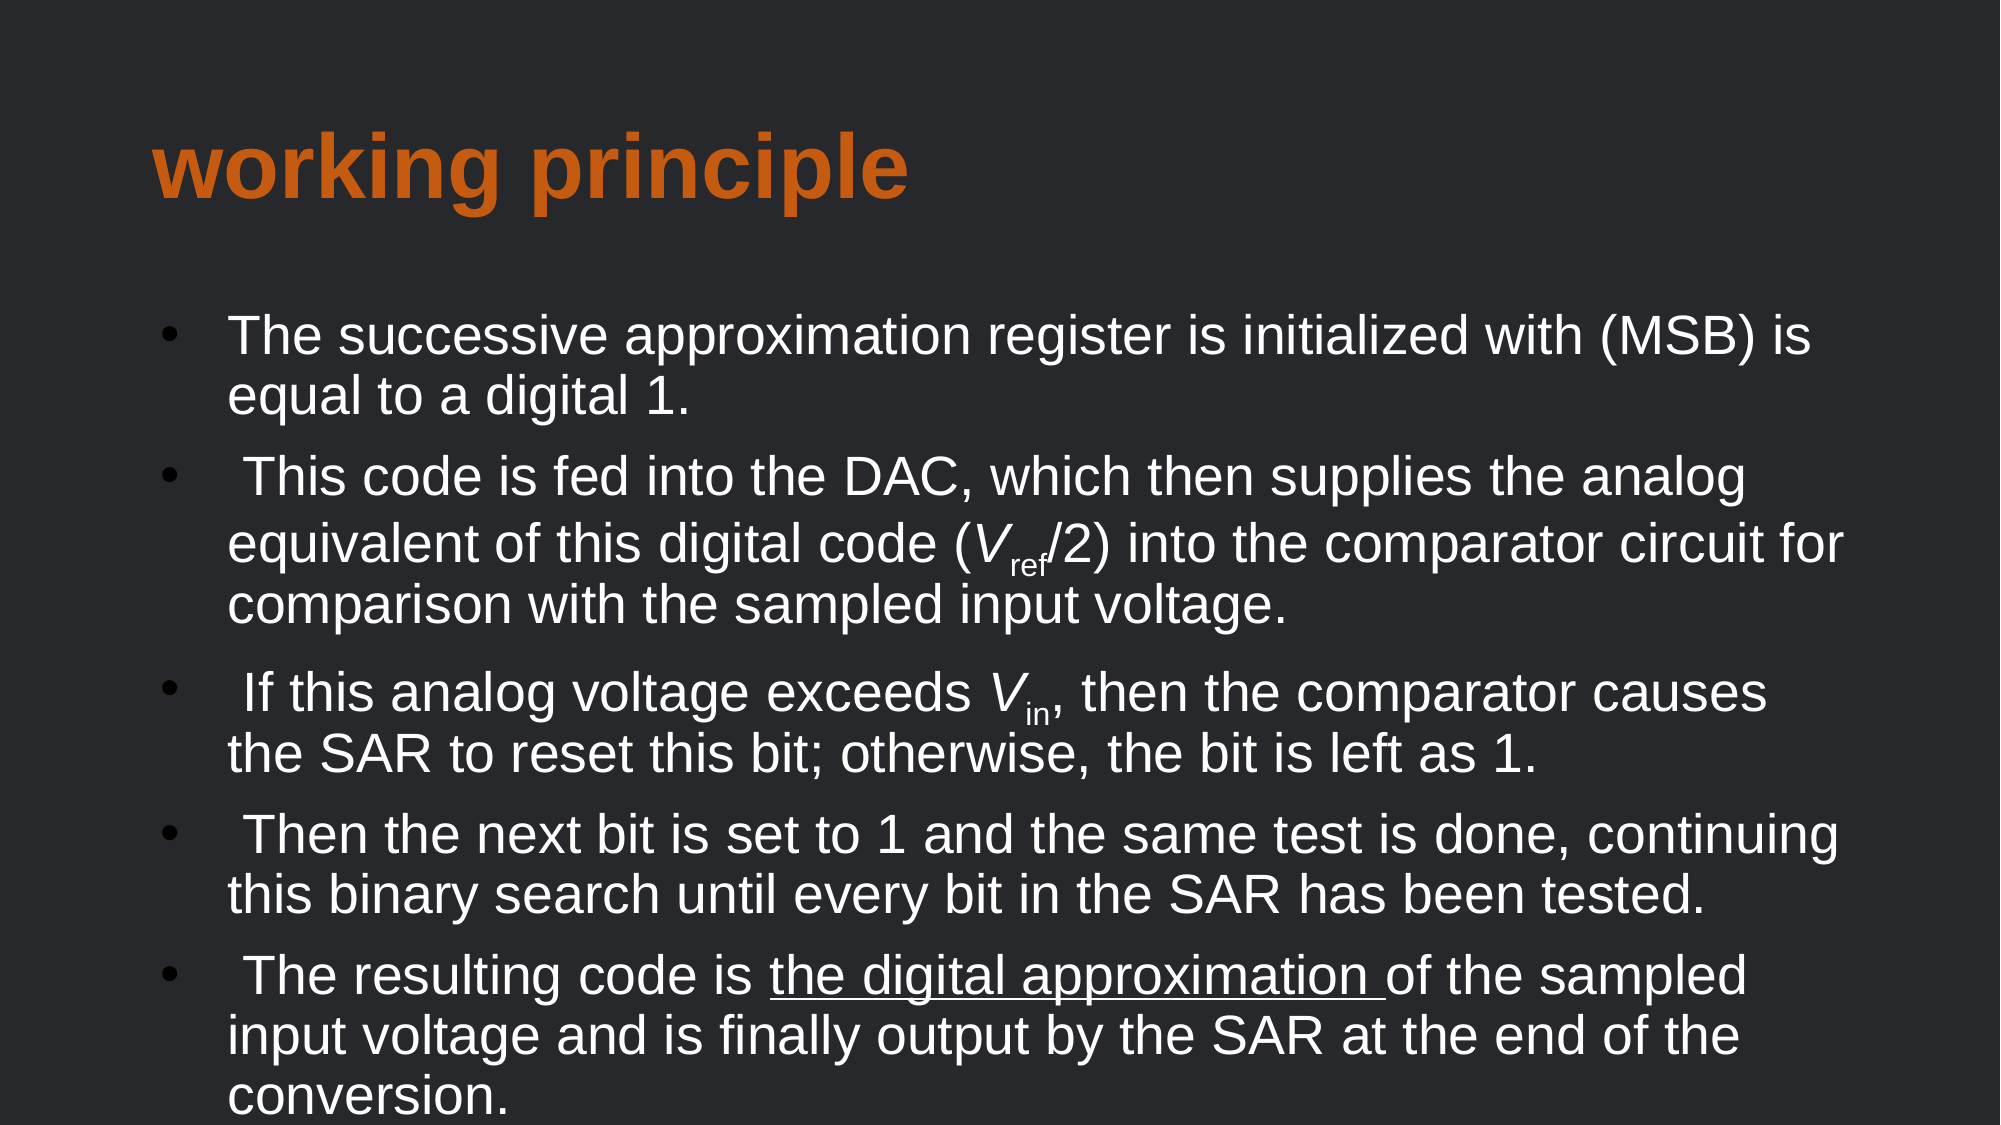

# working principle
The successive approximation register is initialized with (MSB) is equal to a digital 1.
 This code is fed into the DAC, which then supplies the analog equivalent of this digital code (Vref/2) into the comparator circuit for comparison with the sampled input voltage.
 If this analog voltage exceeds Vin, then the comparator causes the SAR to reset this bit; otherwise, the bit is left as 1.
 Then the next bit is set to 1 and the same test is done, continuing this binary search until every bit in the SAR has been tested.
 The resulting code is the digital approximation of the sampled input voltage and is finally output by the SAR at the end of the conversion.